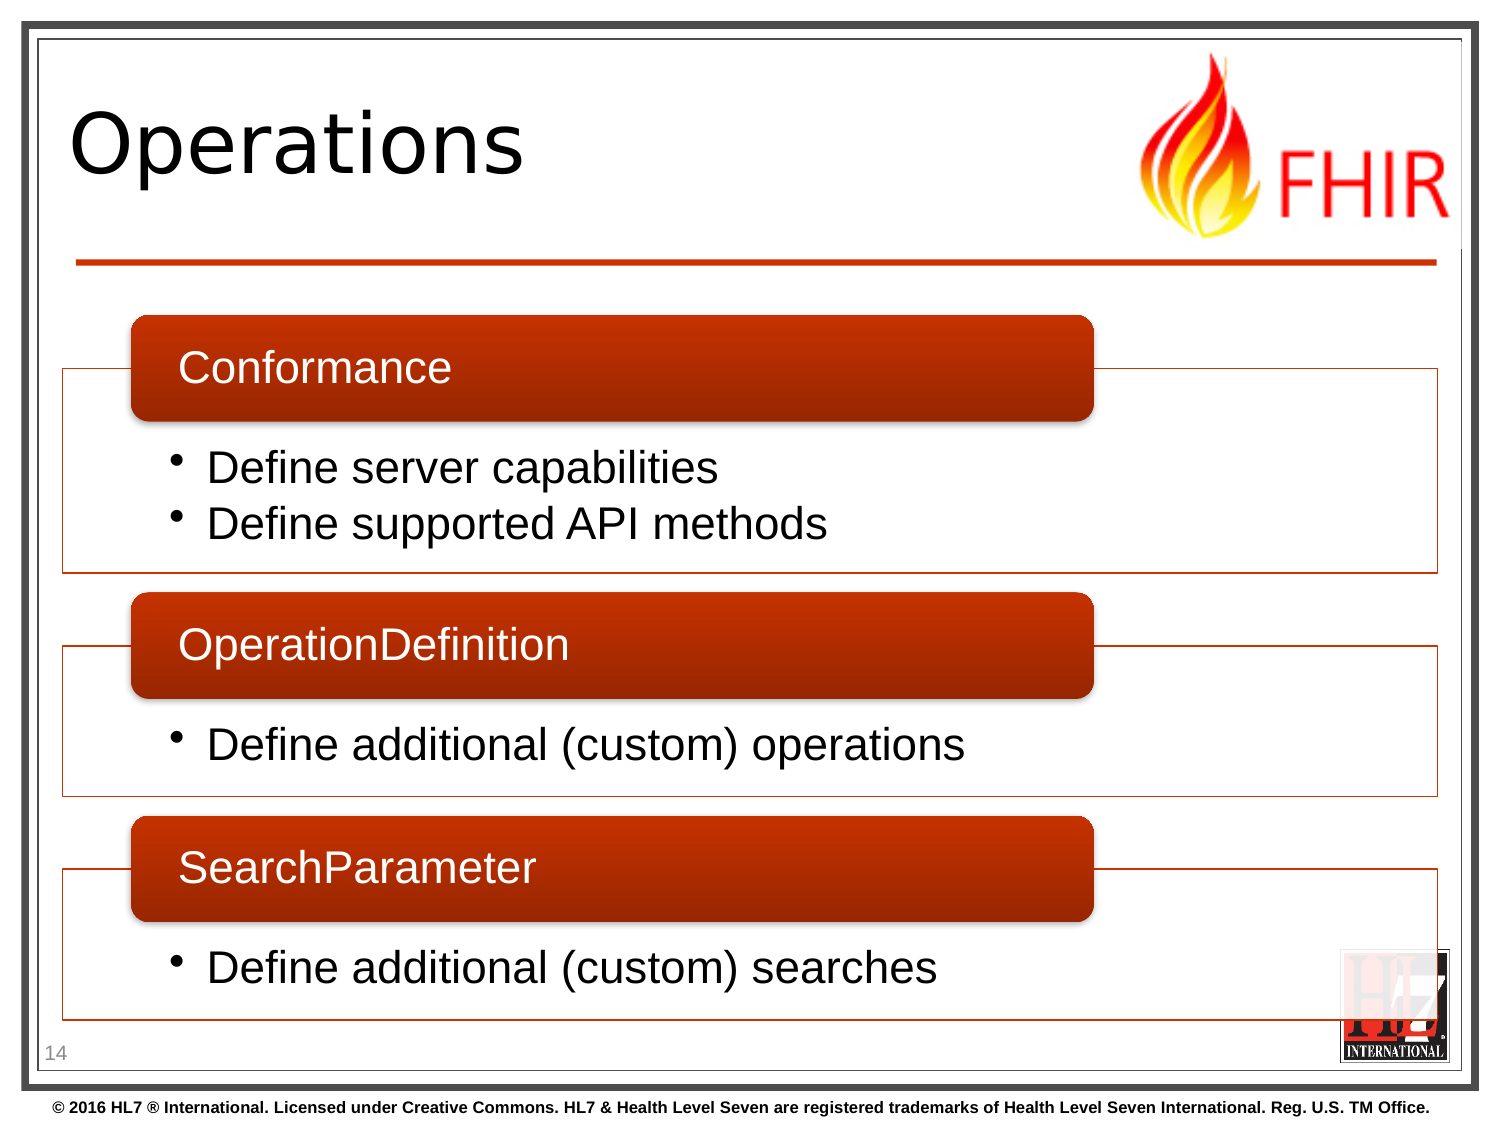

# Operations
Define server capabilities
Define supported API methods
Conformance
Define additional (custom) operations
OperationDefinition
Define additional (custom) searches
SearchParameter
14